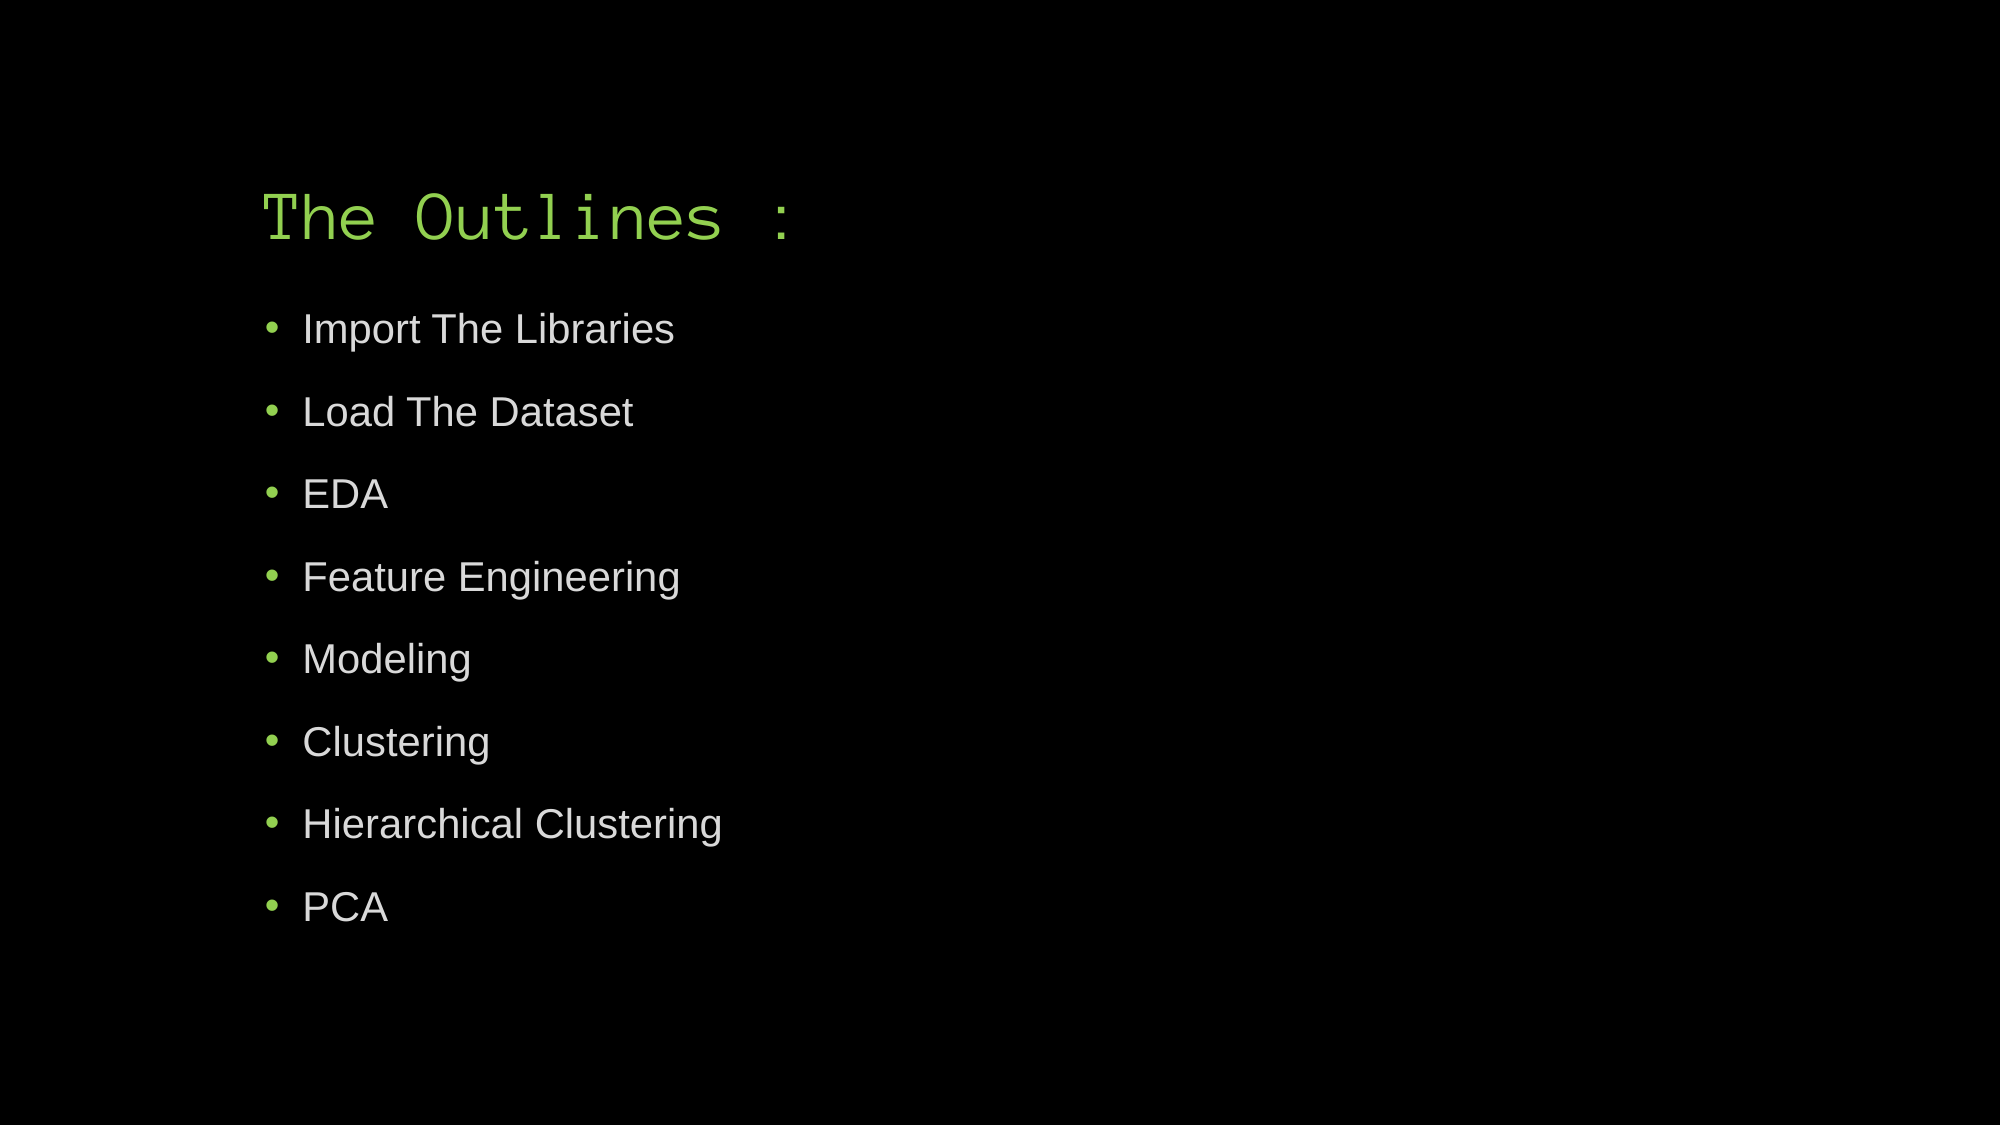

# The Outlines :
Import The Libraries
Load The Dataset
EDA
Feature Engineering
Modeling
Clustering
Hierarchical Clustering
PCA